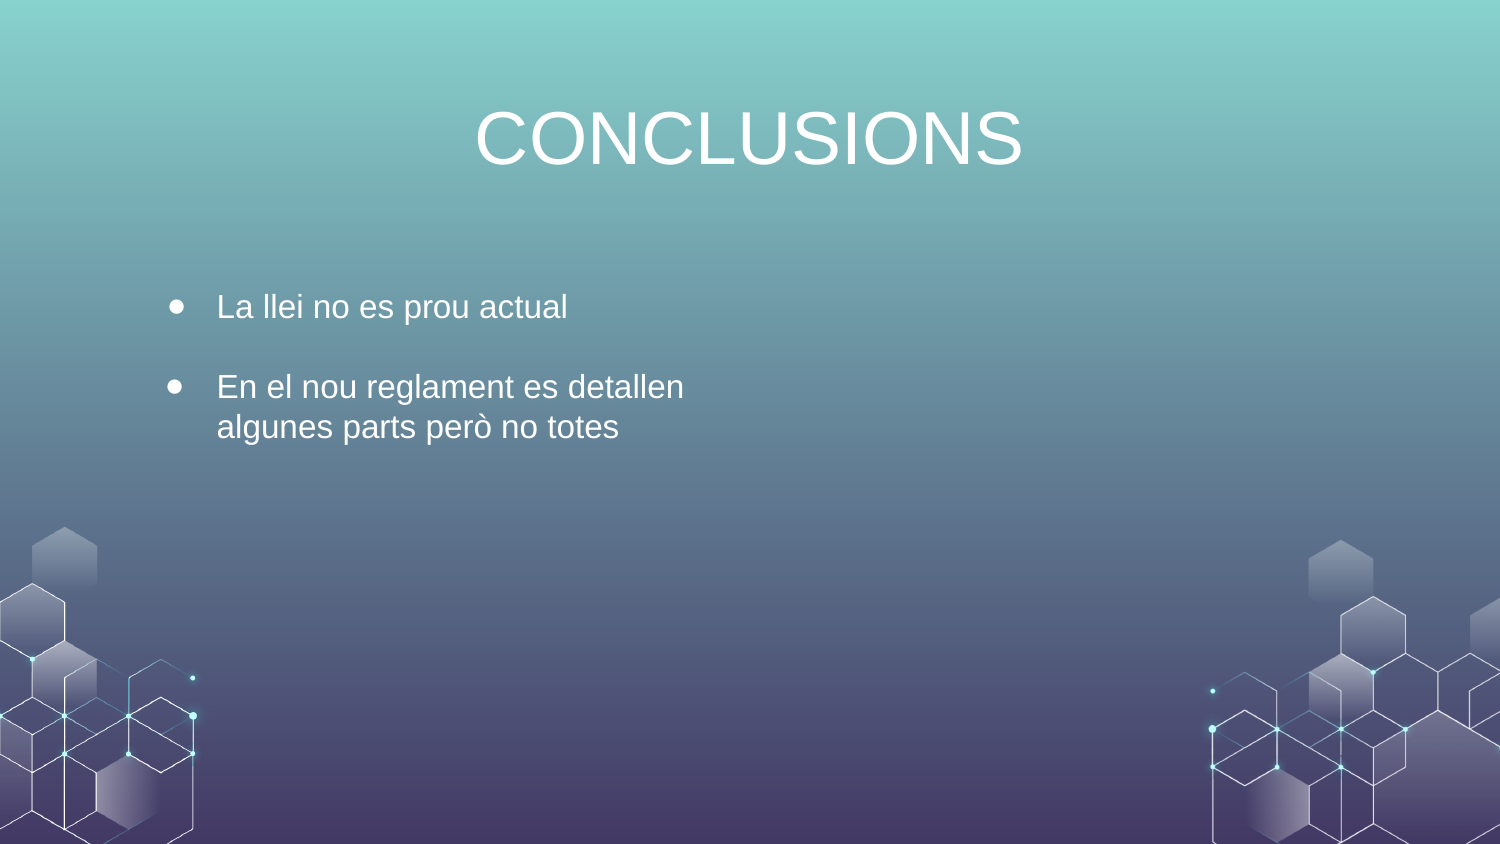

# CONCLUSIONS

La llei no es prou actual

En el nou reglament es detallen
algunes parts però no totes